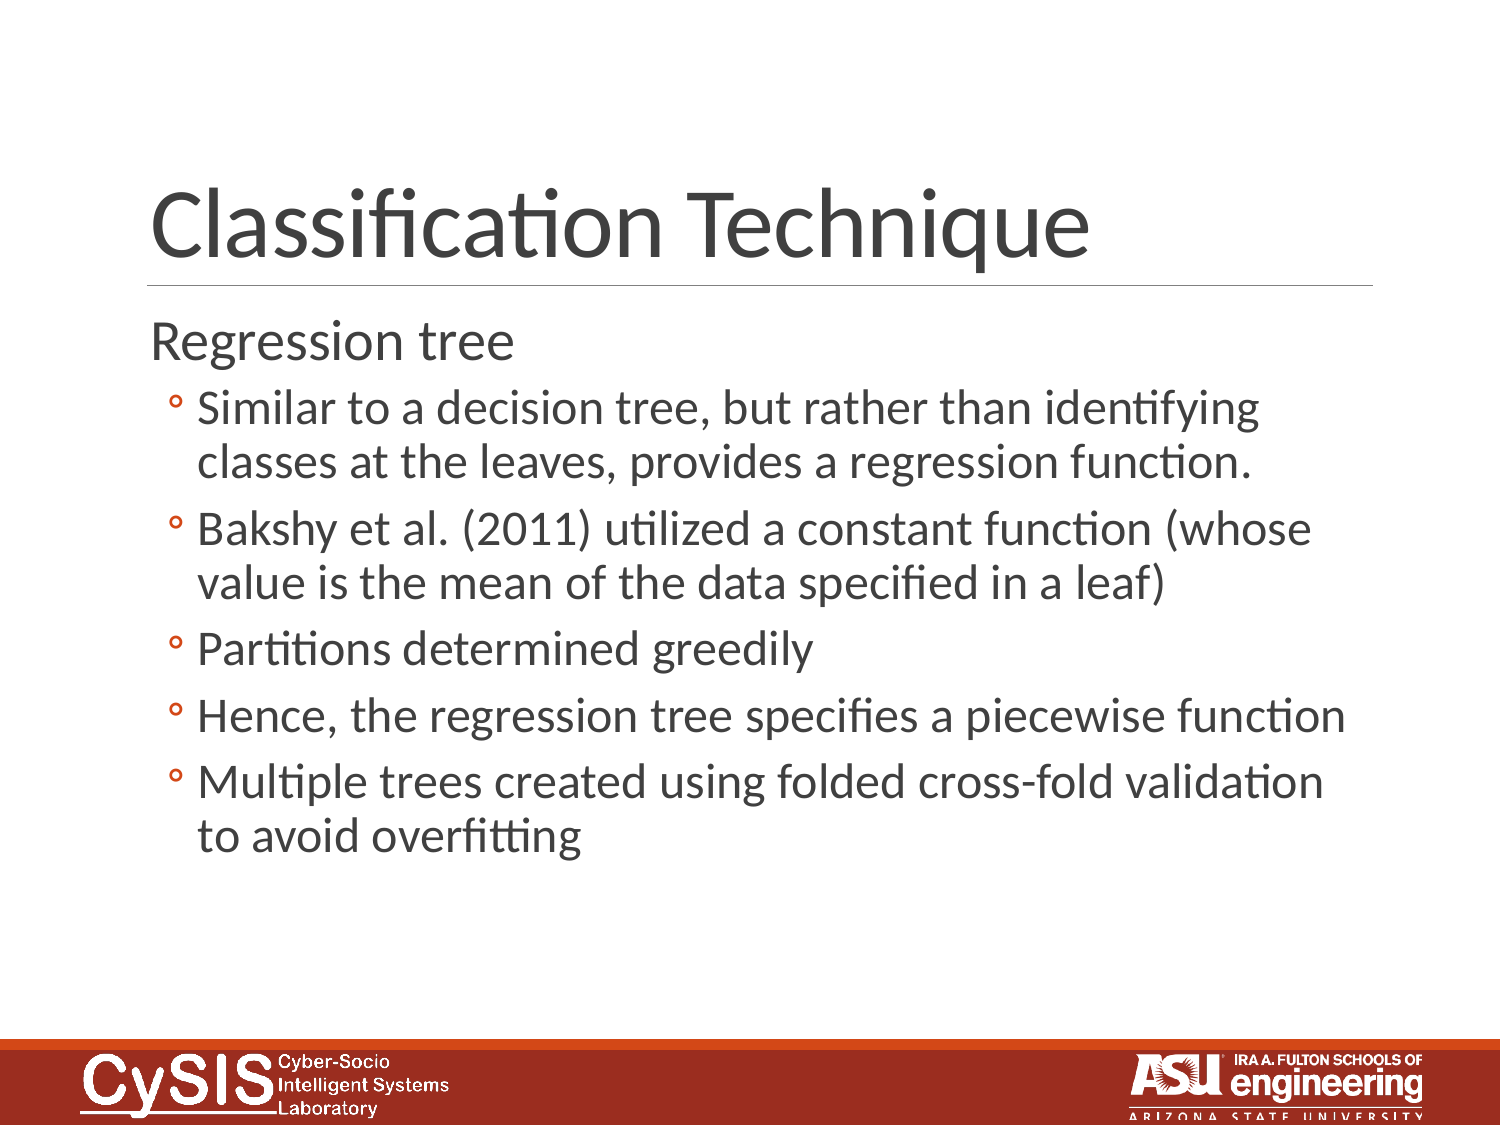

# Classification Technique
Regression tree
Similar to a decision tree, but rather than identifying classes at the leaves, provides a regression function.
Bakshy et al. (2011) utilized a constant function (whose value is the mean of the data specified in a leaf)
Partitions determined greedily
Hence, the regression tree specifies a piecewise function
Multiple trees created using folded cross-fold validation to avoid overfitting